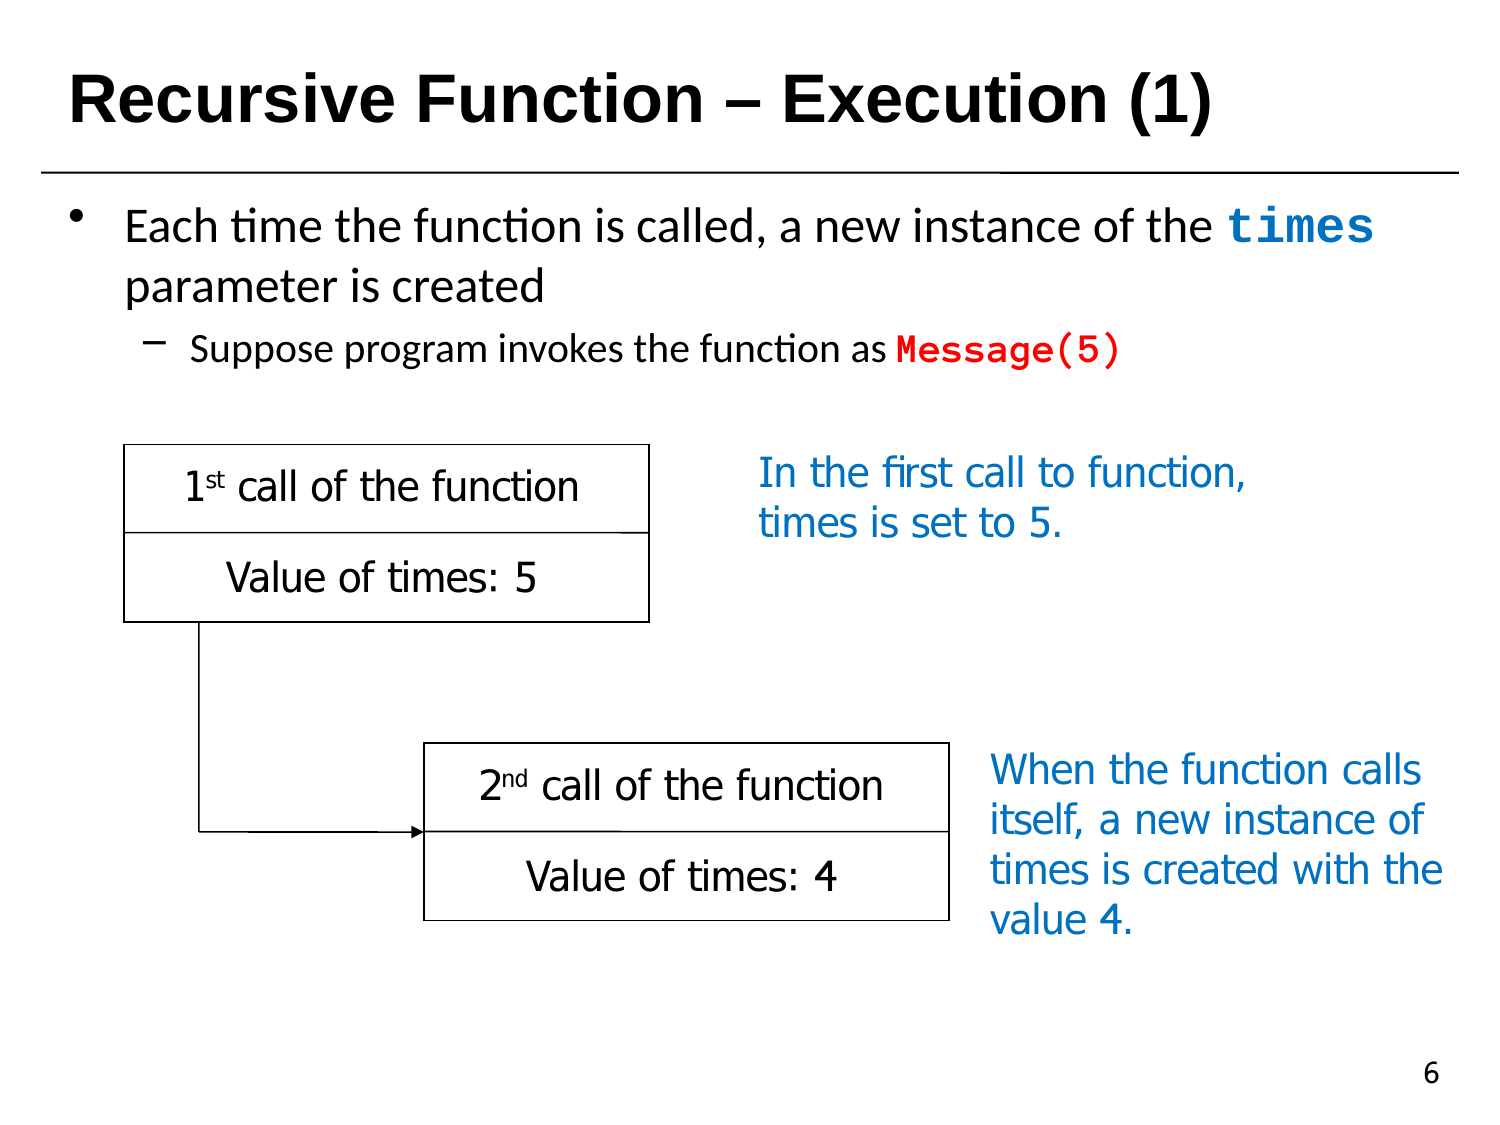

# Recursive Function – Execution (1)
Each time the function is called, a new instance of the times parameter is created
Suppose program invokes the function as Message(5)

In the first call to function, times is set to 5.

1st call of the function

Value of times: 5

When the function calls
itself, a new instance of
times is created with the
value 4.

2nd call of the function

Value of times: 4
6